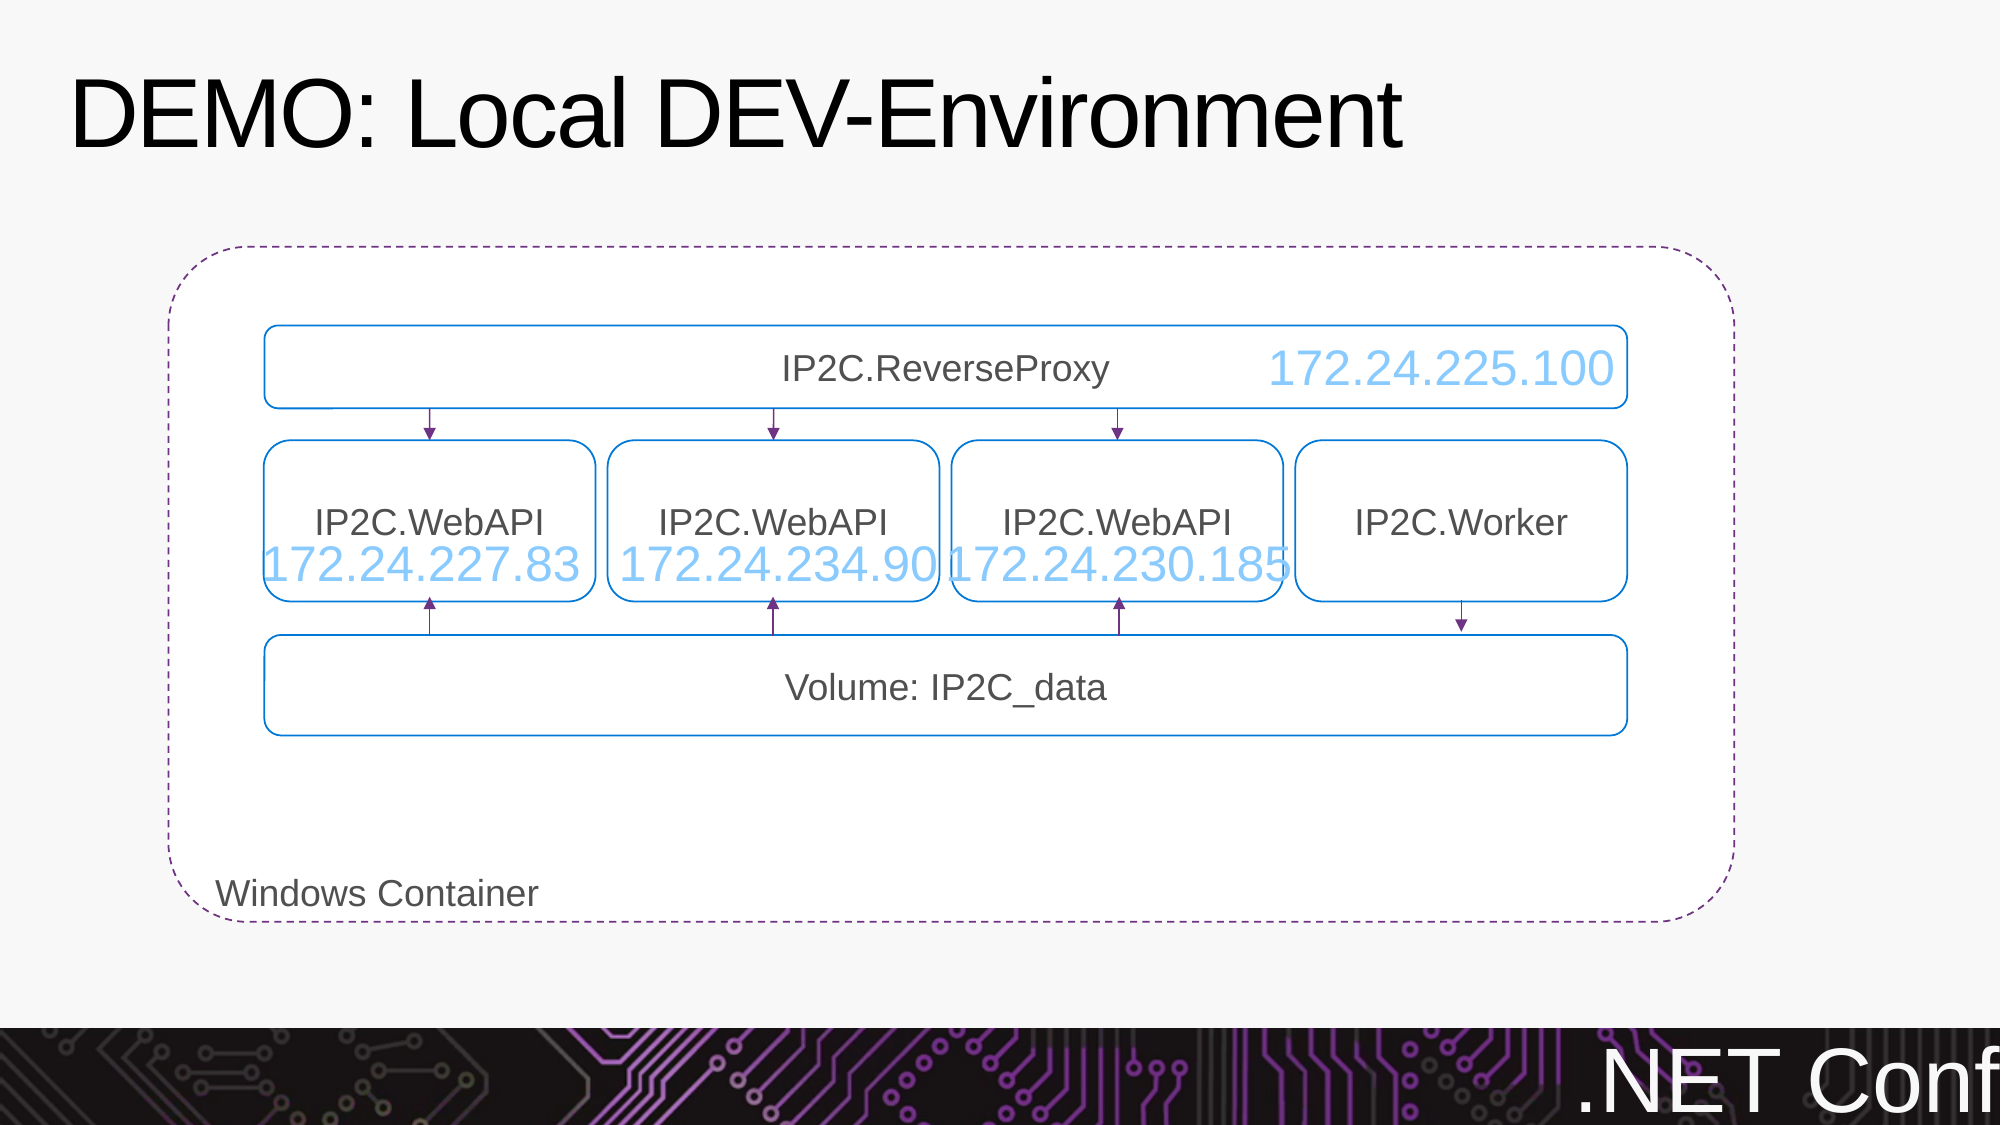

# DEMO: Local DEV-Environment

172.24.225.100
IP2C.ReverseProxy
IP2C.WebAPI
IP2C.WebAPI
IP2C.WebAPI
IP2C.Worker
172.24.227.83
172.24.234.90
172.24.230.185
Volume: IP2C_data
Windows Container